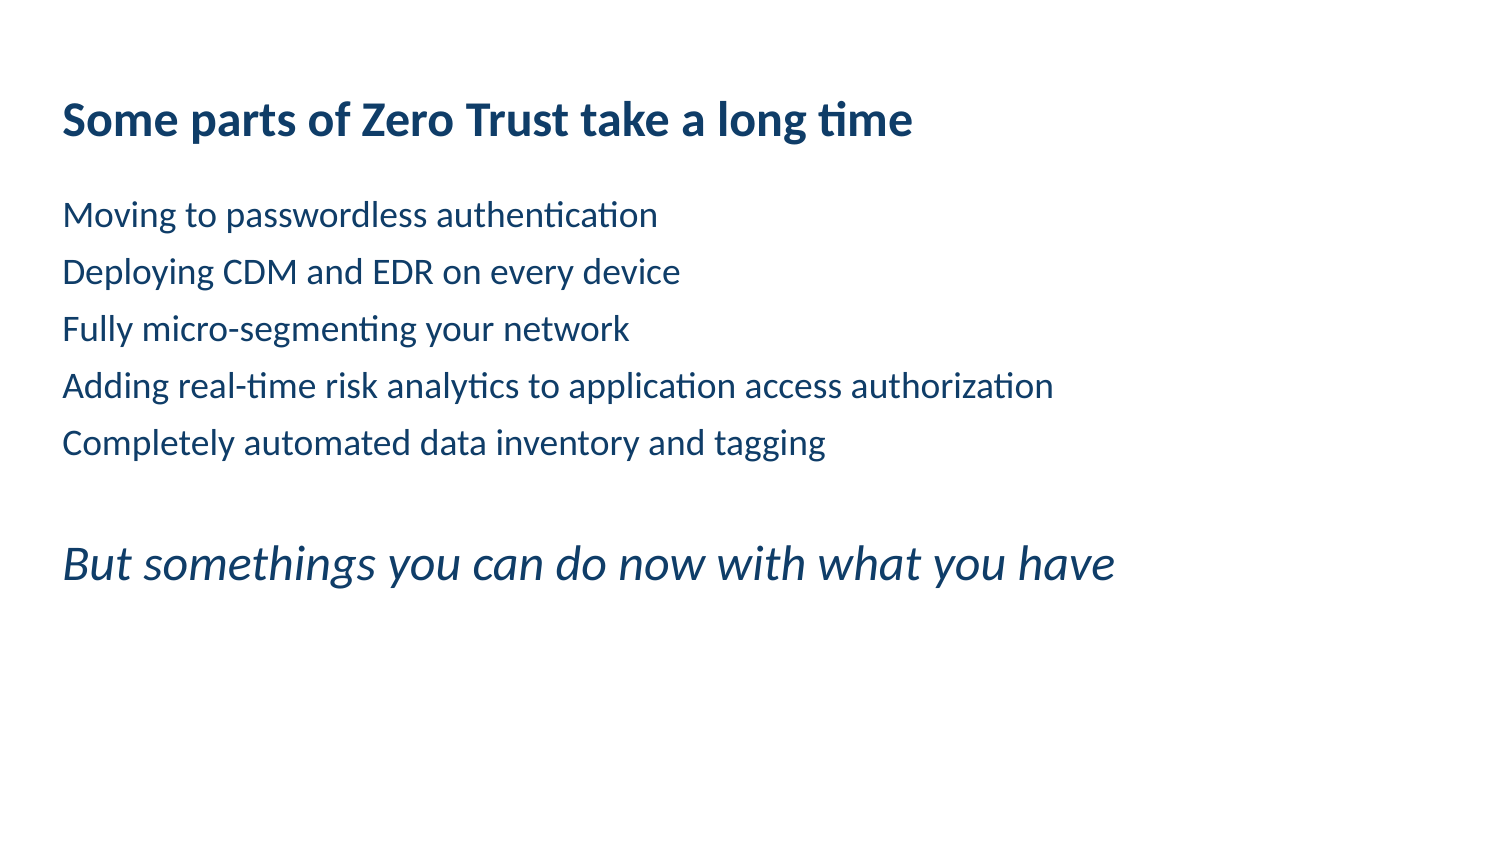

# Some parts of Zero Trust take a long time
Moving to passwordless authentication
Deploying CDM and EDR on every device
Fully micro-segmenting your network
Adding real-time risk analytics to application access authorization
Completely automated data inventory and tagging

But somethings you can do now with what you have